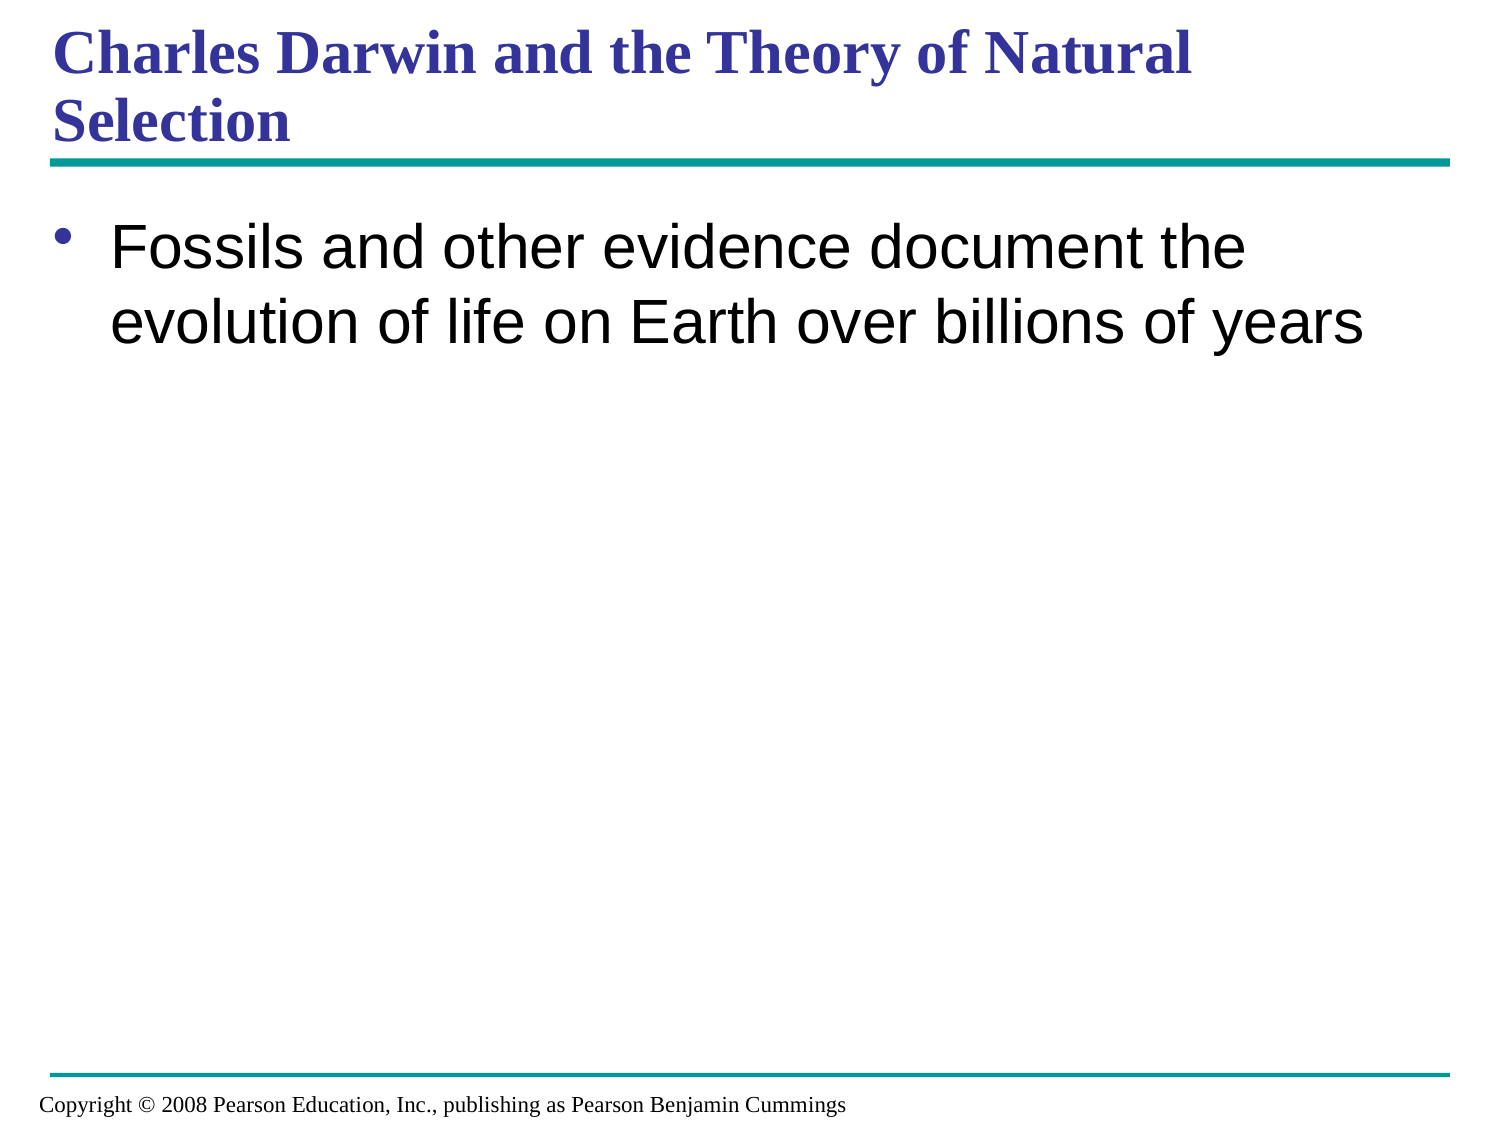

# Charles Darwin and the Theory of Natural Selection

Fossils and other evidence document the evolution of life on Earth over billions of years

Copyright © 2008 Pearson Education, Inc., publishing as Pearson Benjamin Cummings